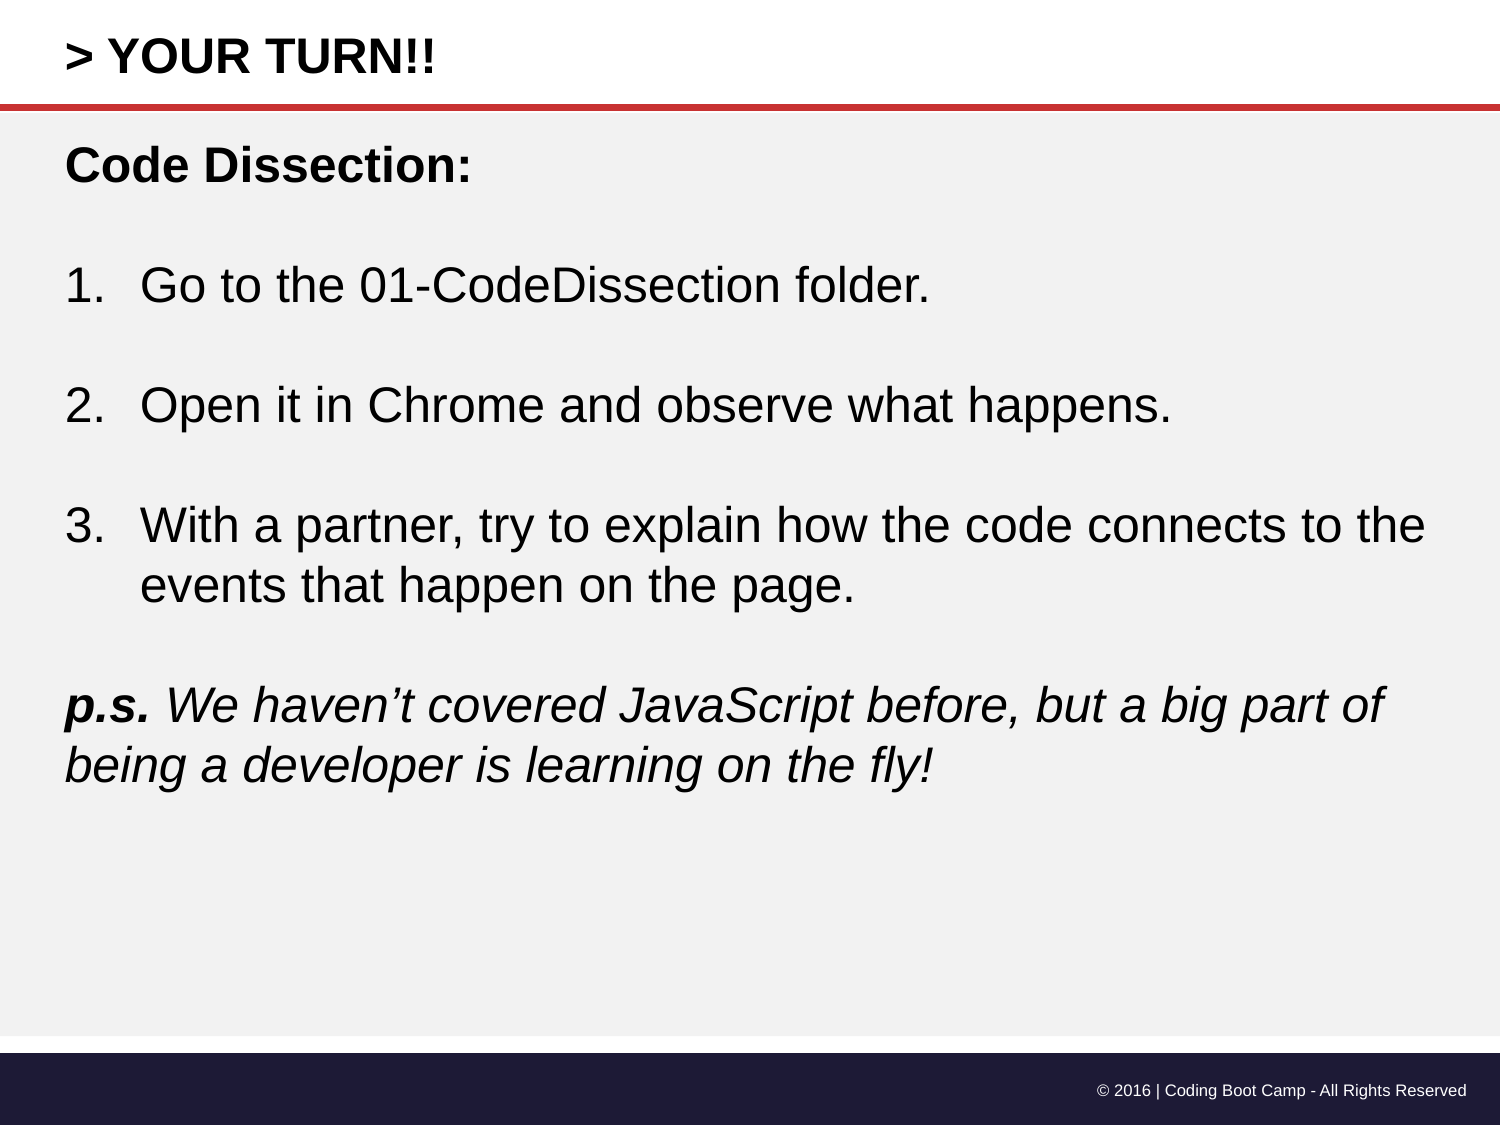

> YOUR TURN!!

Code Dissection:

Go to the 01-CodeDissection folder.

Open it in Chrome and observe what happens.

With a partner, try to explain how the code connects to the events that happen on the page.

p.s. We haven’t covered JavaScript before, but a big part of being a developer is learning on the fly!